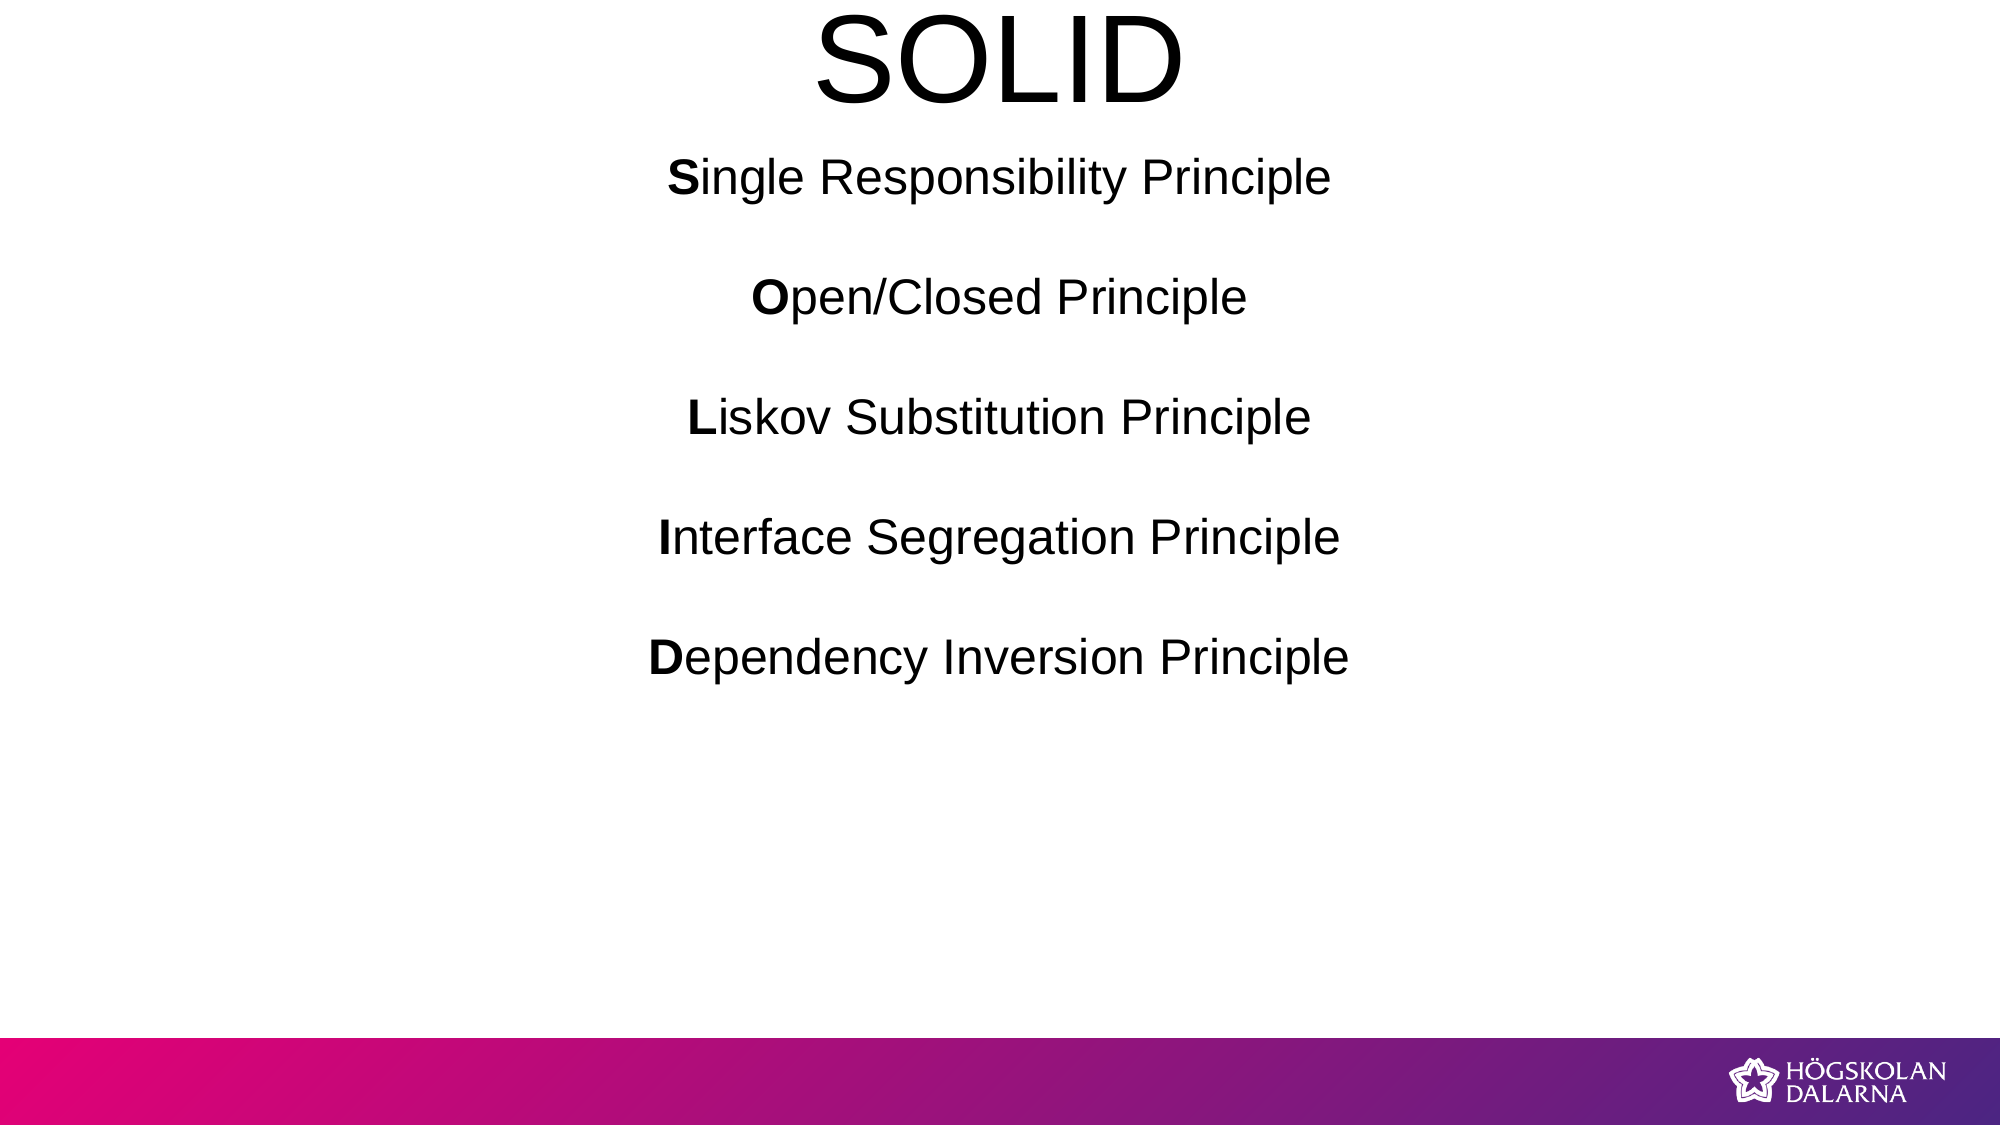

# SOLID
Single Responsibility Principle

Open/Closed Principle

Liskov Substitution Principle

Interface Segregation Principle

Dependency Inversion Principle